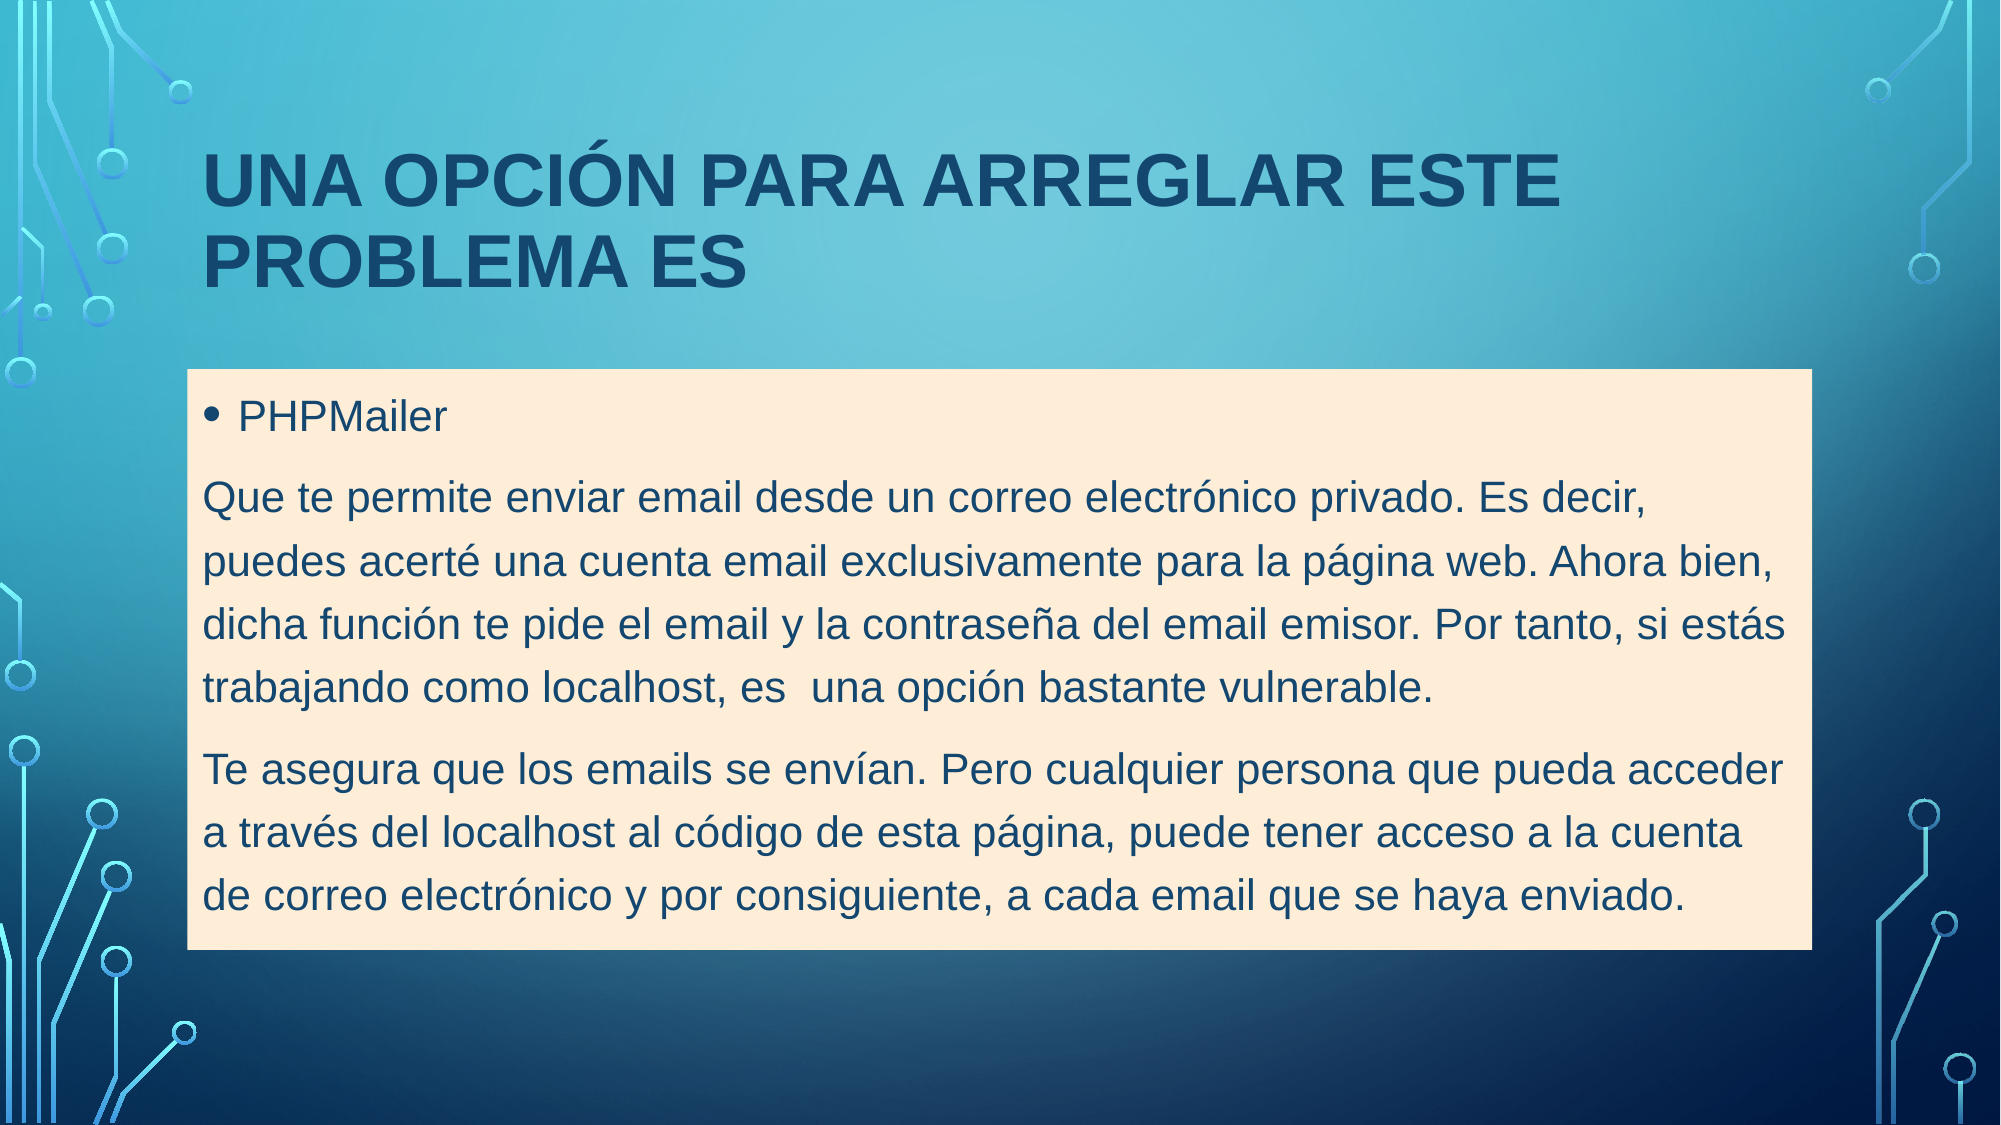

# Una opción para arreglar este problema es
PHPMailer
Que te permite enviar email desde un correo electrónico privado. Es decir, puedes acerté una cuenta email exclusivamente para la página web. Ahora bien, dicha función te pide el email y la contraseña del email emisor. Por tanto, si estás trabajando como localhost, es  una opción bastante vulnerable.
Te asegura que los emails se envían. Pero cualquier persona que pueda acceder a través del localhost al código de esta página, puede tener acceso a la cuenta de correo electrónico y por consiguiente, a cada email que se haya enviado.